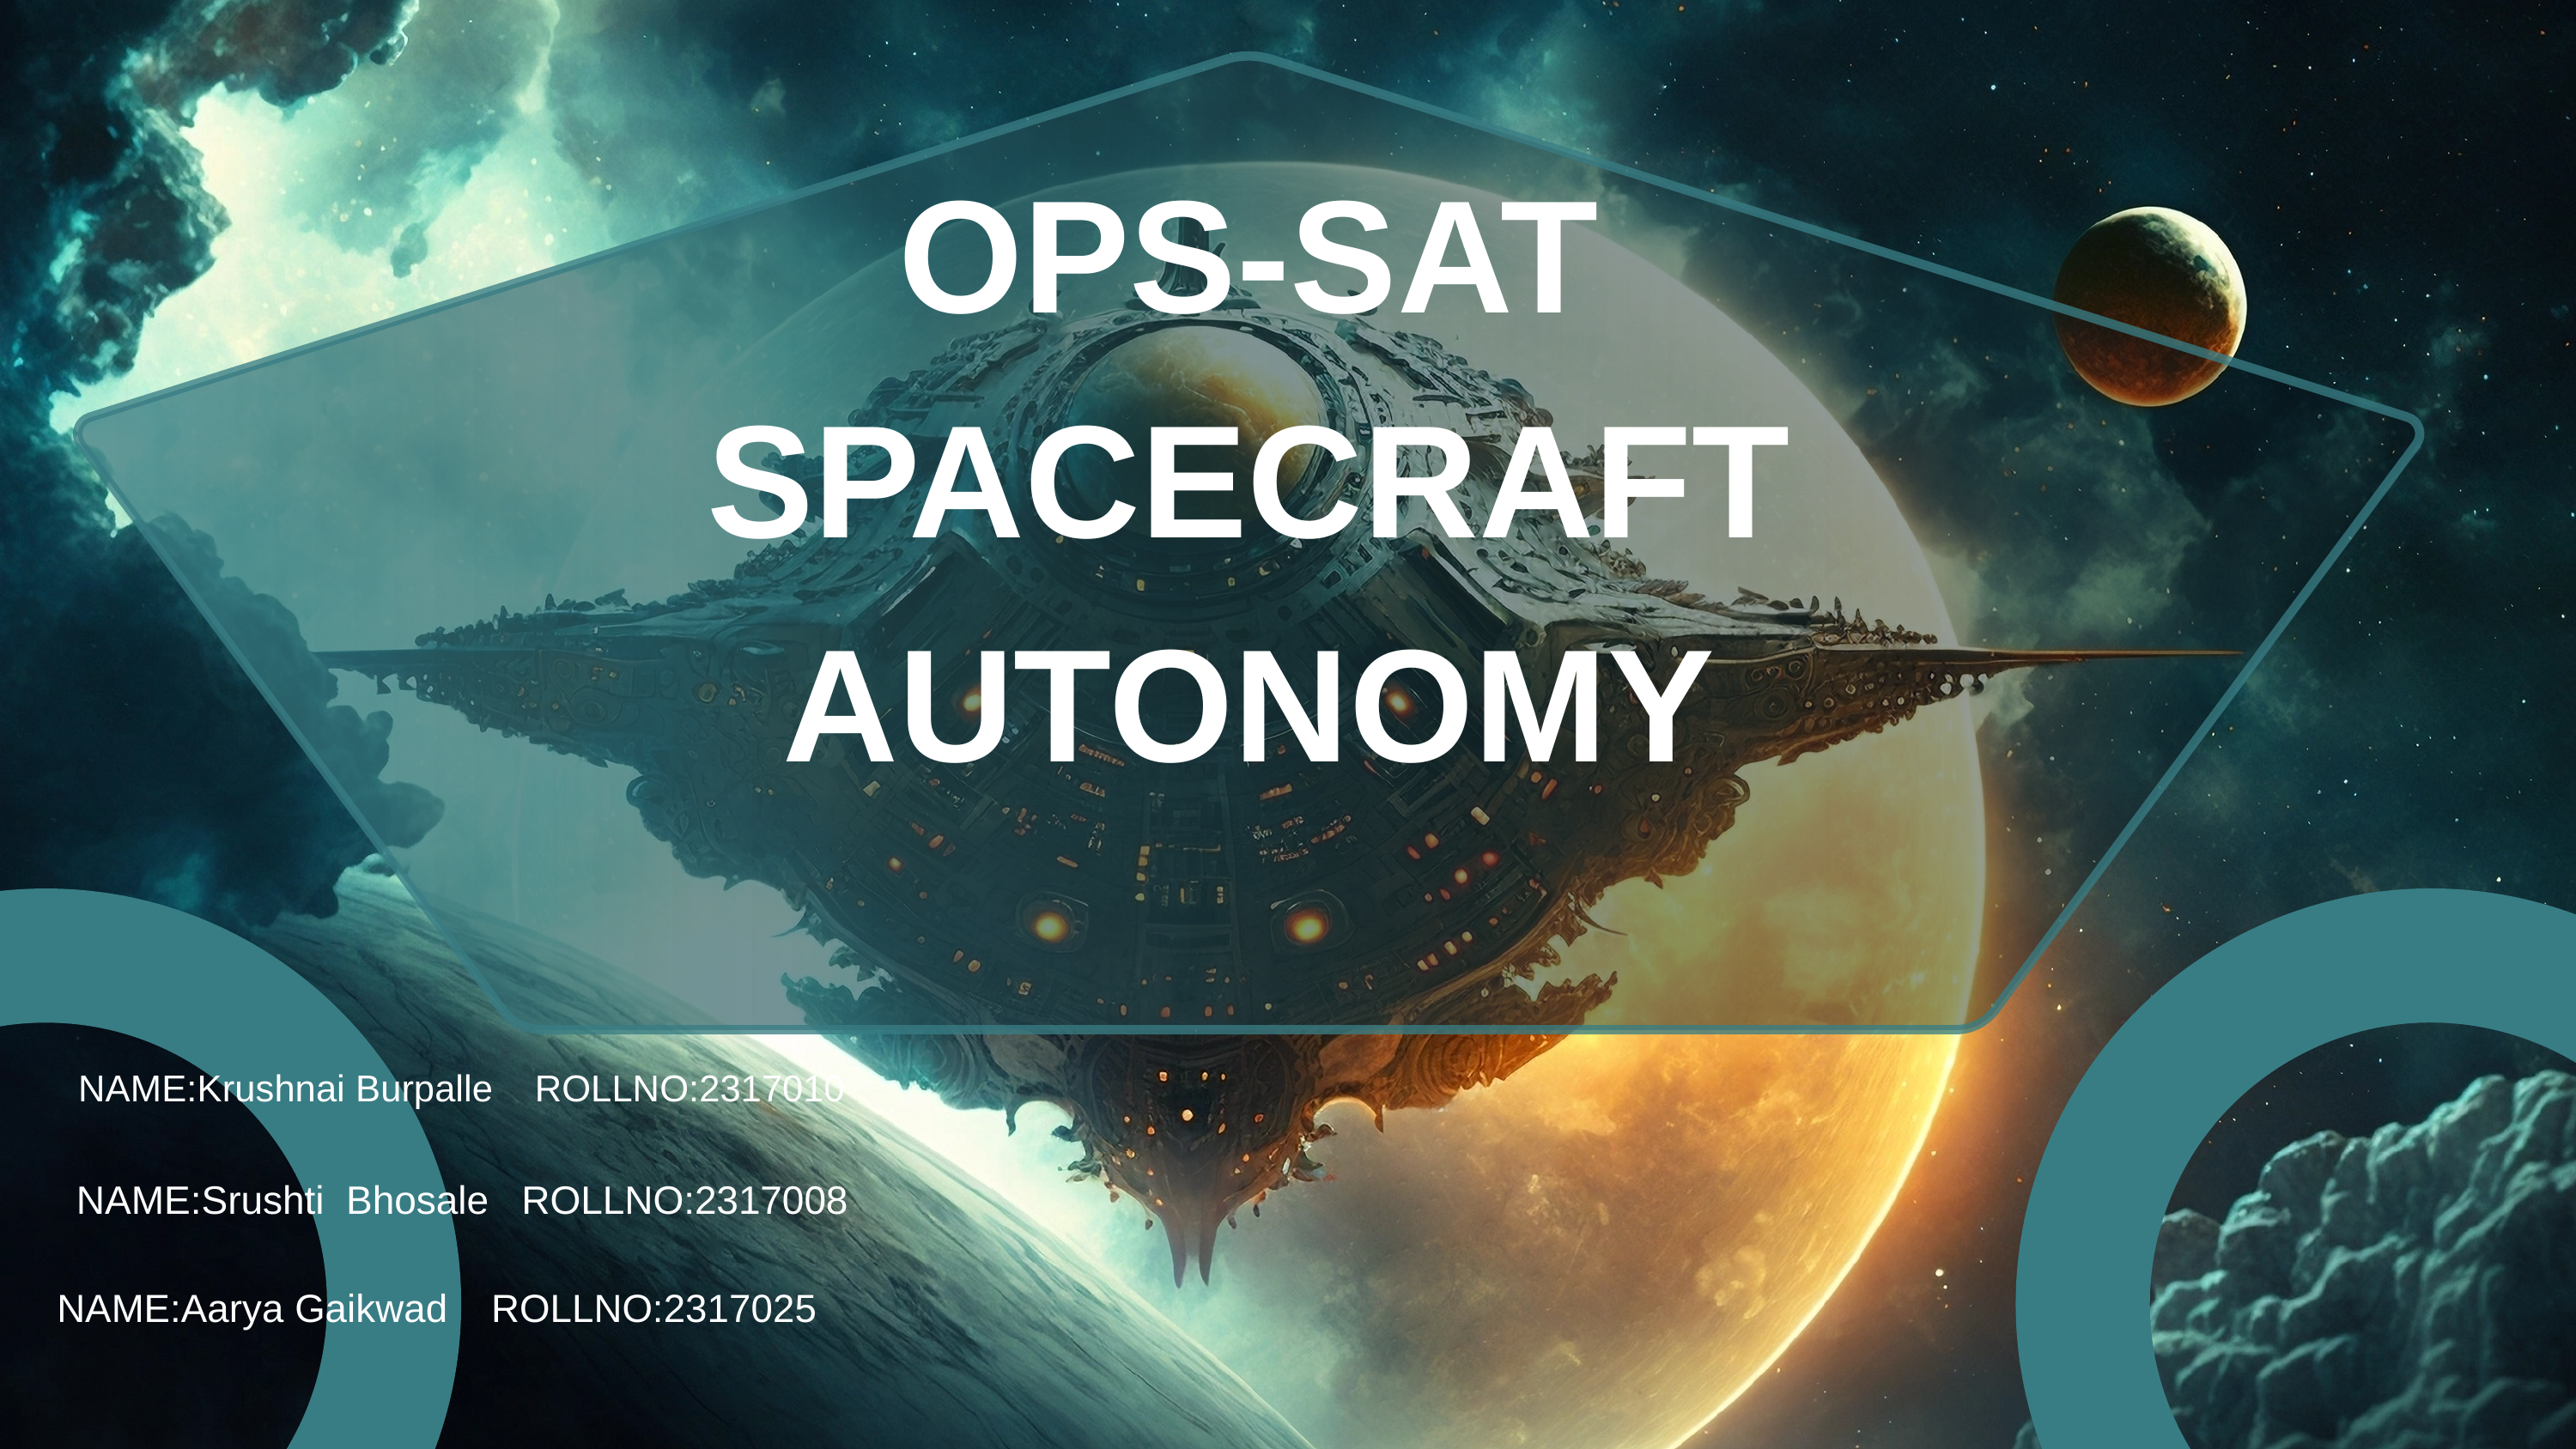

OPS-SAT SPACECRAFT AUTONOMY

NAME:Krushnai Burpalle    ROLLNO:2317010
NAME:Srushti  Bhosale   ROLLNO:2317008
NAME:Aarya Gaikwad    ROLLNO:2317025